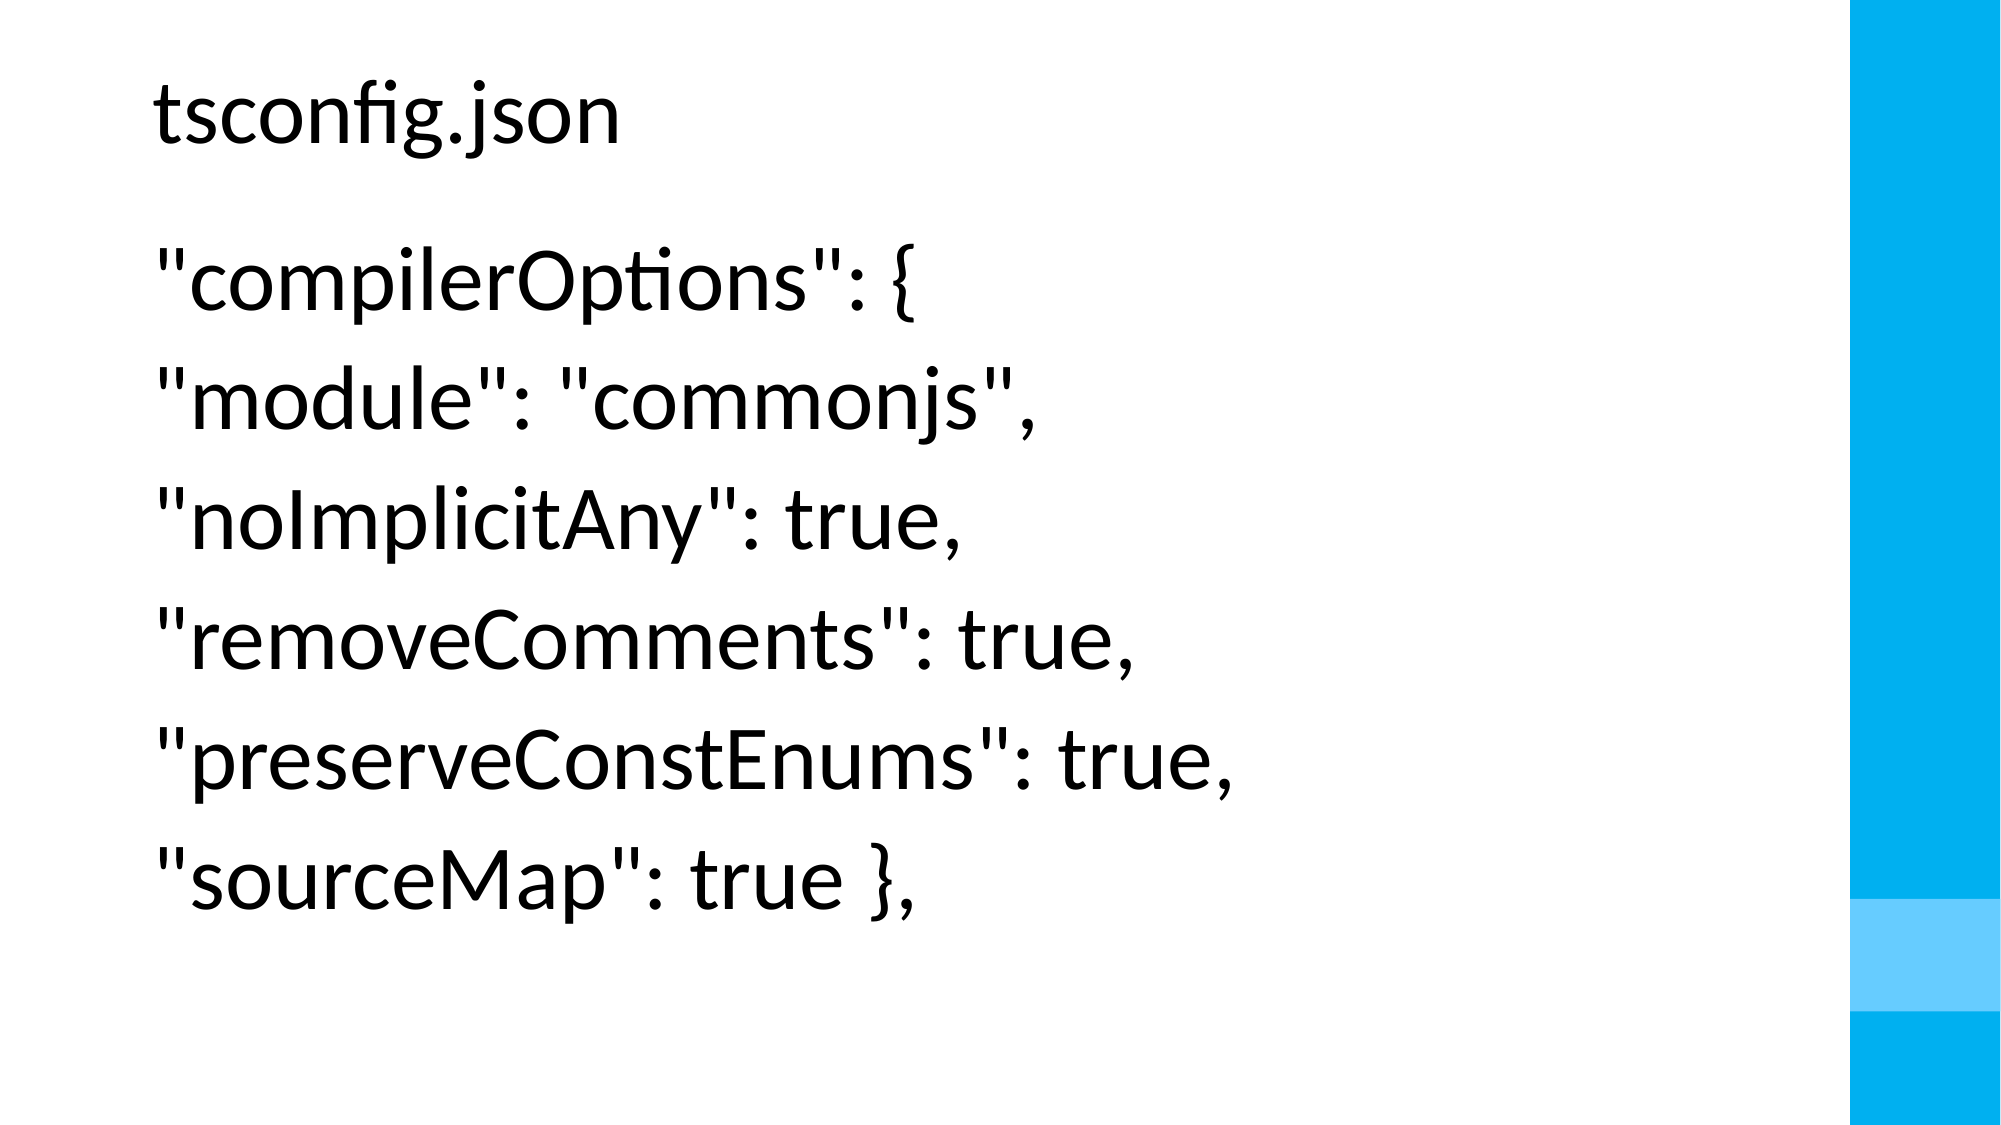

# tsconfig.json
"compilerOptions": {
"module": "commonjs",
"noImplicitAny": true,
"removeComments": true,
"preserveConstEnums": true,
"sourceMap": true },